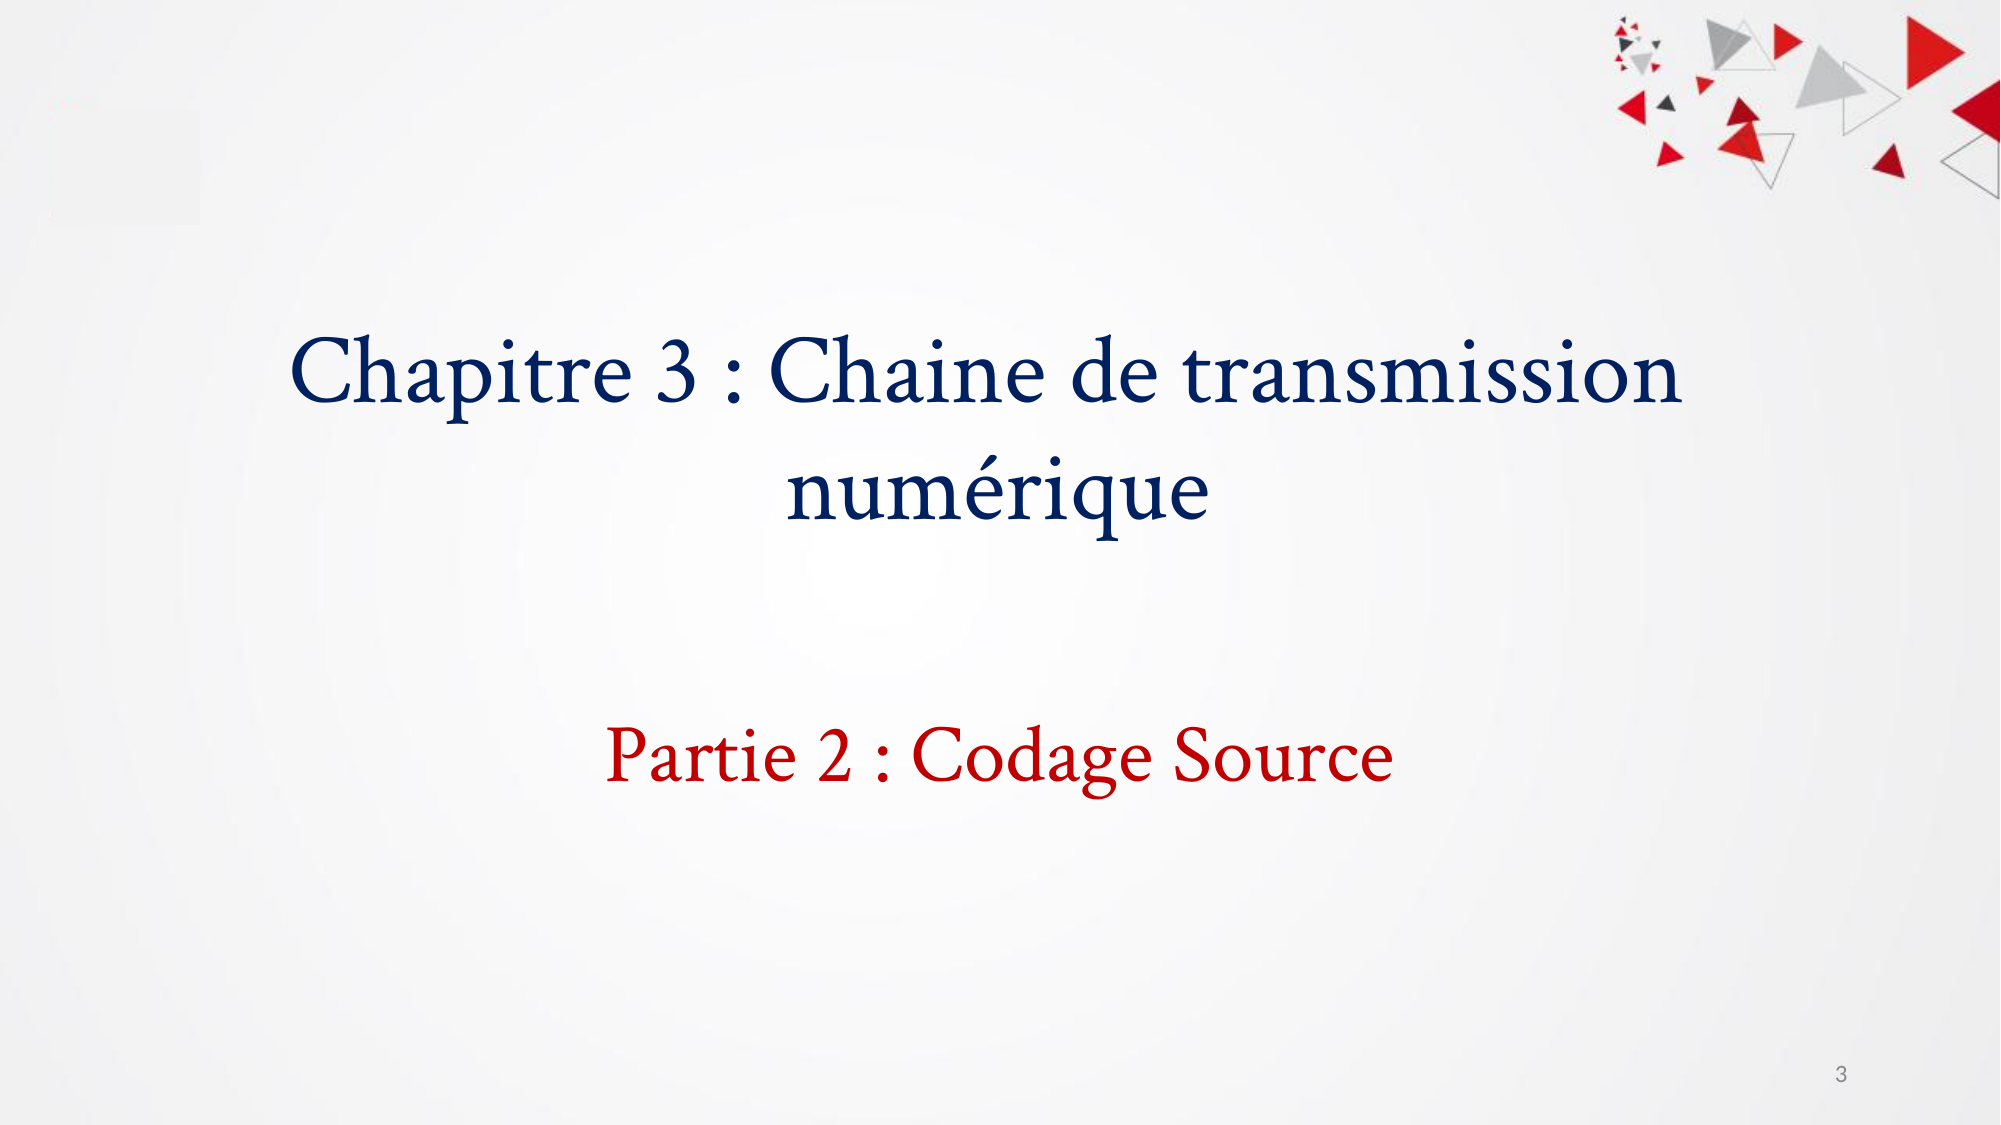

Chapitre 3 : Chaine de transmission
numérique

Partie 2 : Codage Source
3